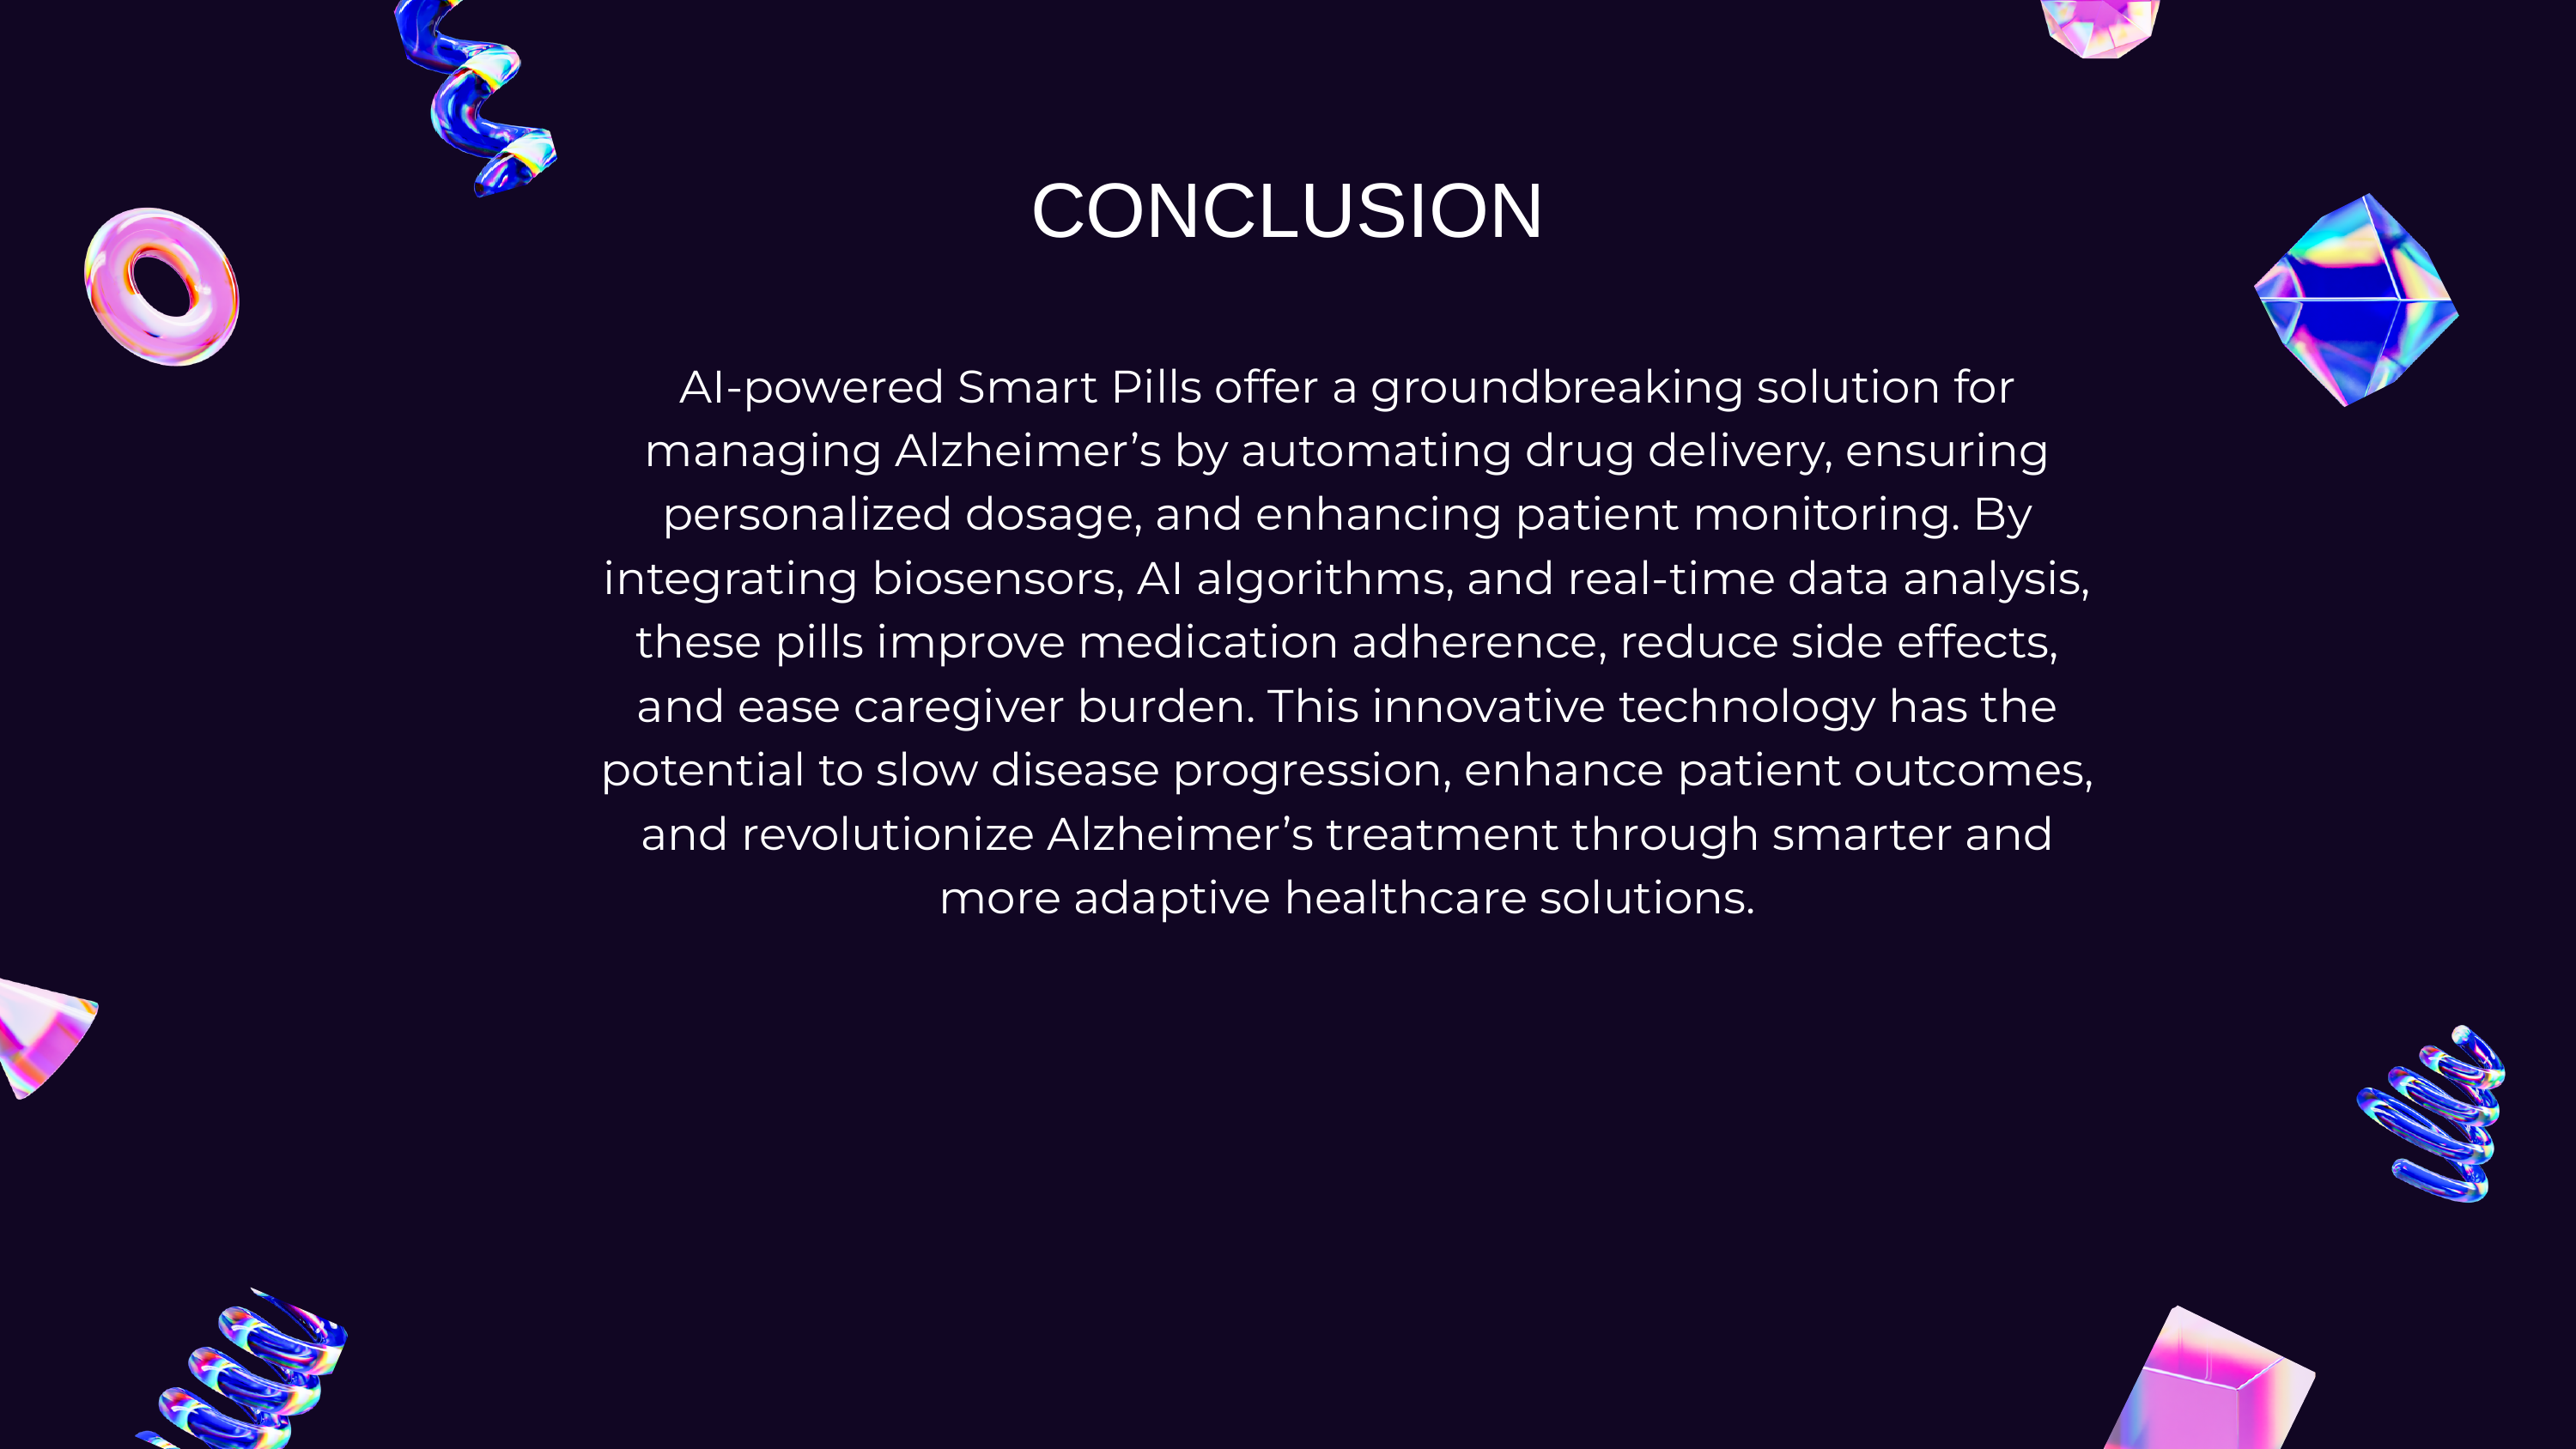

CONCLUSION

AI-powered Smart Pills offer a groundbreaking solution for managing Alzheimer’s by automating drug delivery, ensuring personalized dosage, and enhancing patient monitoring. By integrating biosensors, AI algorithms, and real-time data analysis, these pills improve medication adherence, reduce side effects, and ease caregiver burden. This innovative technology has the potential to slow disease progression, enhance patient outcomes, and revolutionize Alzheimer’s treatment through smarter and more adaptive healthcare solutions.